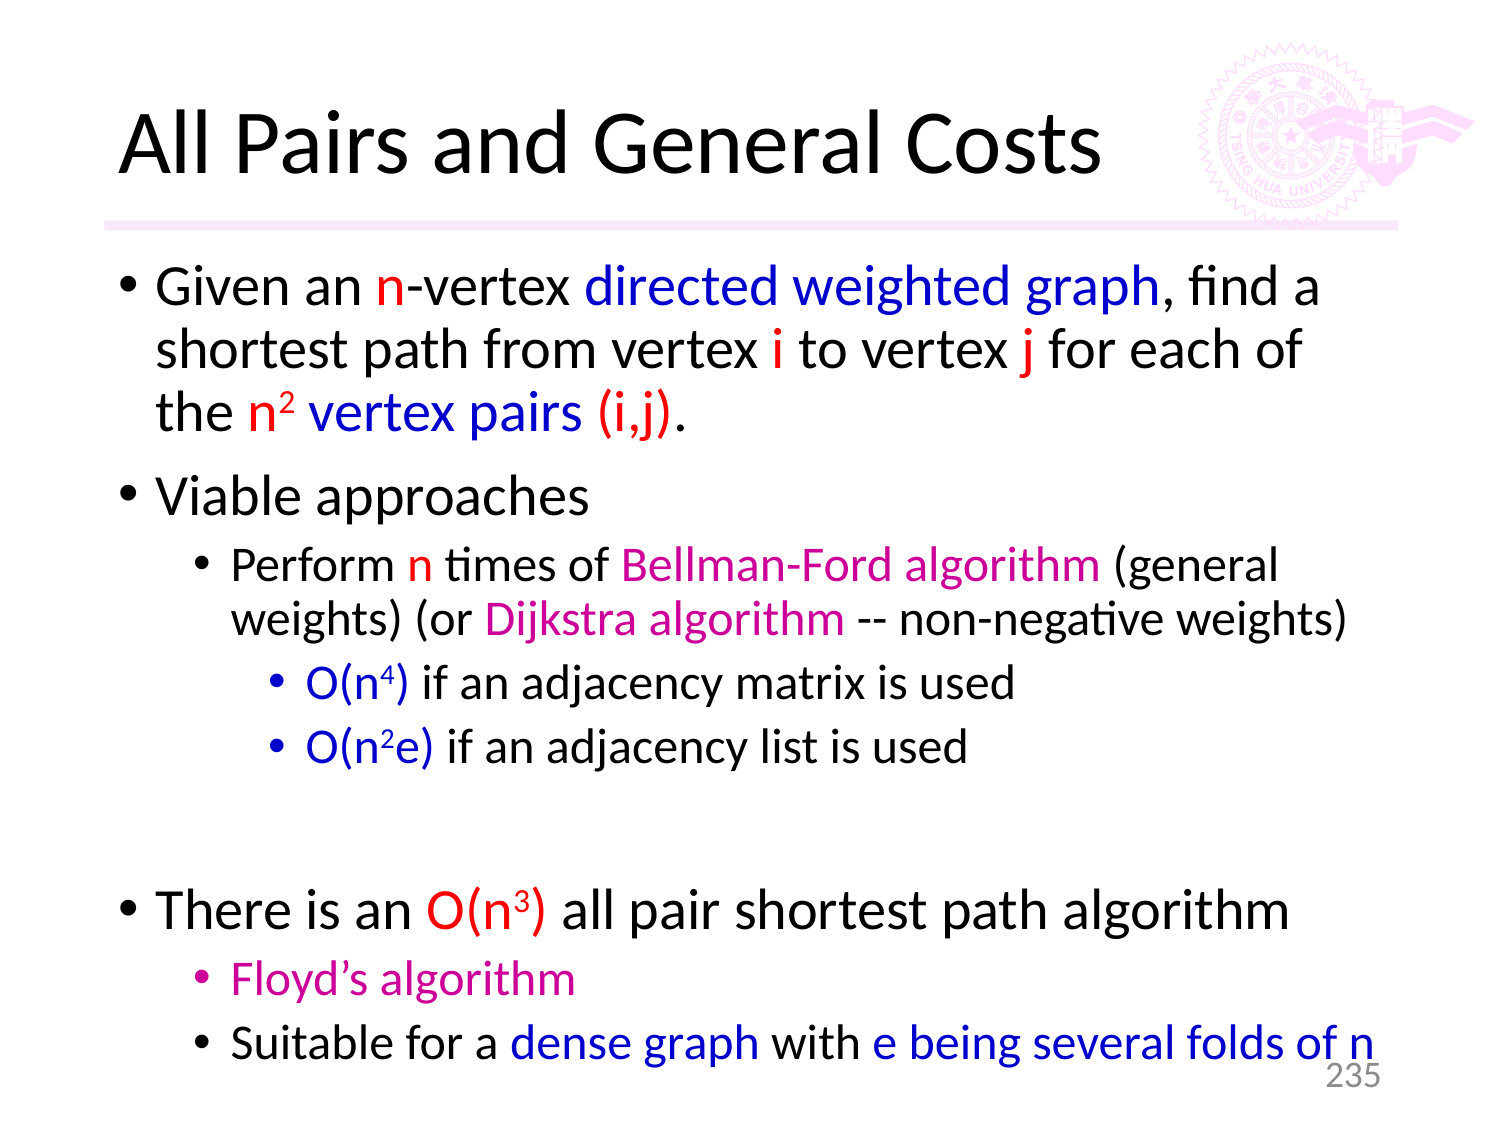

# All Pairs and General Costs
Given an n-vertex directed weighted graph, find a shortest path from vertex i to vertex j for each of the n2 vertex pairs (i,j).
Viable approaches
Perform n times of Bellman-Ford algorithm (general weights) (or Dijkstra algorithm -- non-negative weights)
O(n4) if an adjacency matrix is used
O(n2e) if an adjacency list is used

There is an O(n3) all pair shortest path algorithm
Floyd’s algorithm
Suitable for a dense graph with e being several folds of n

235